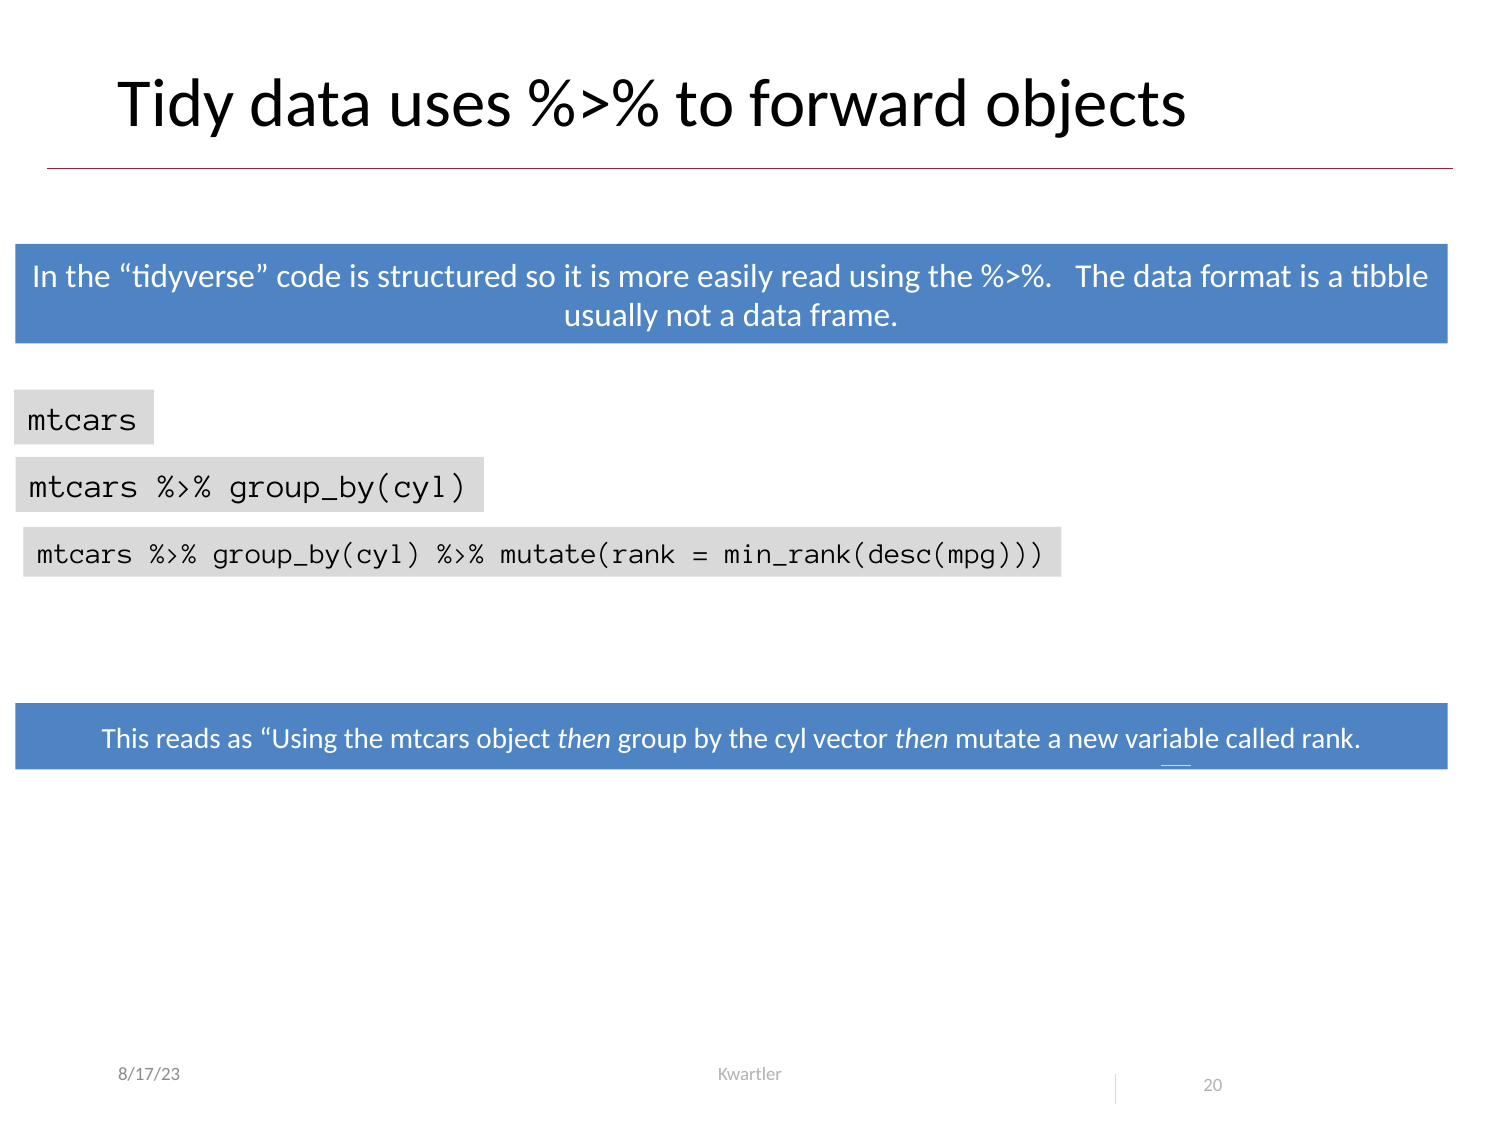

# Tidy data uses %>% to forward objects
In the “tidyverse” code is structured so it is more easily read using the %>%.   The data format is a tibble usually not a data frame.
mtcars
mtcars %>% group_by(cyl)
mtcars %>% group_by(cyl) %>% mutate(rank = min_rank(desc(mpg)))
This reads as “Using the mtcars object then group by the cyl vector then mutate a new variable called rank.
8/17/23
Kwartler
20